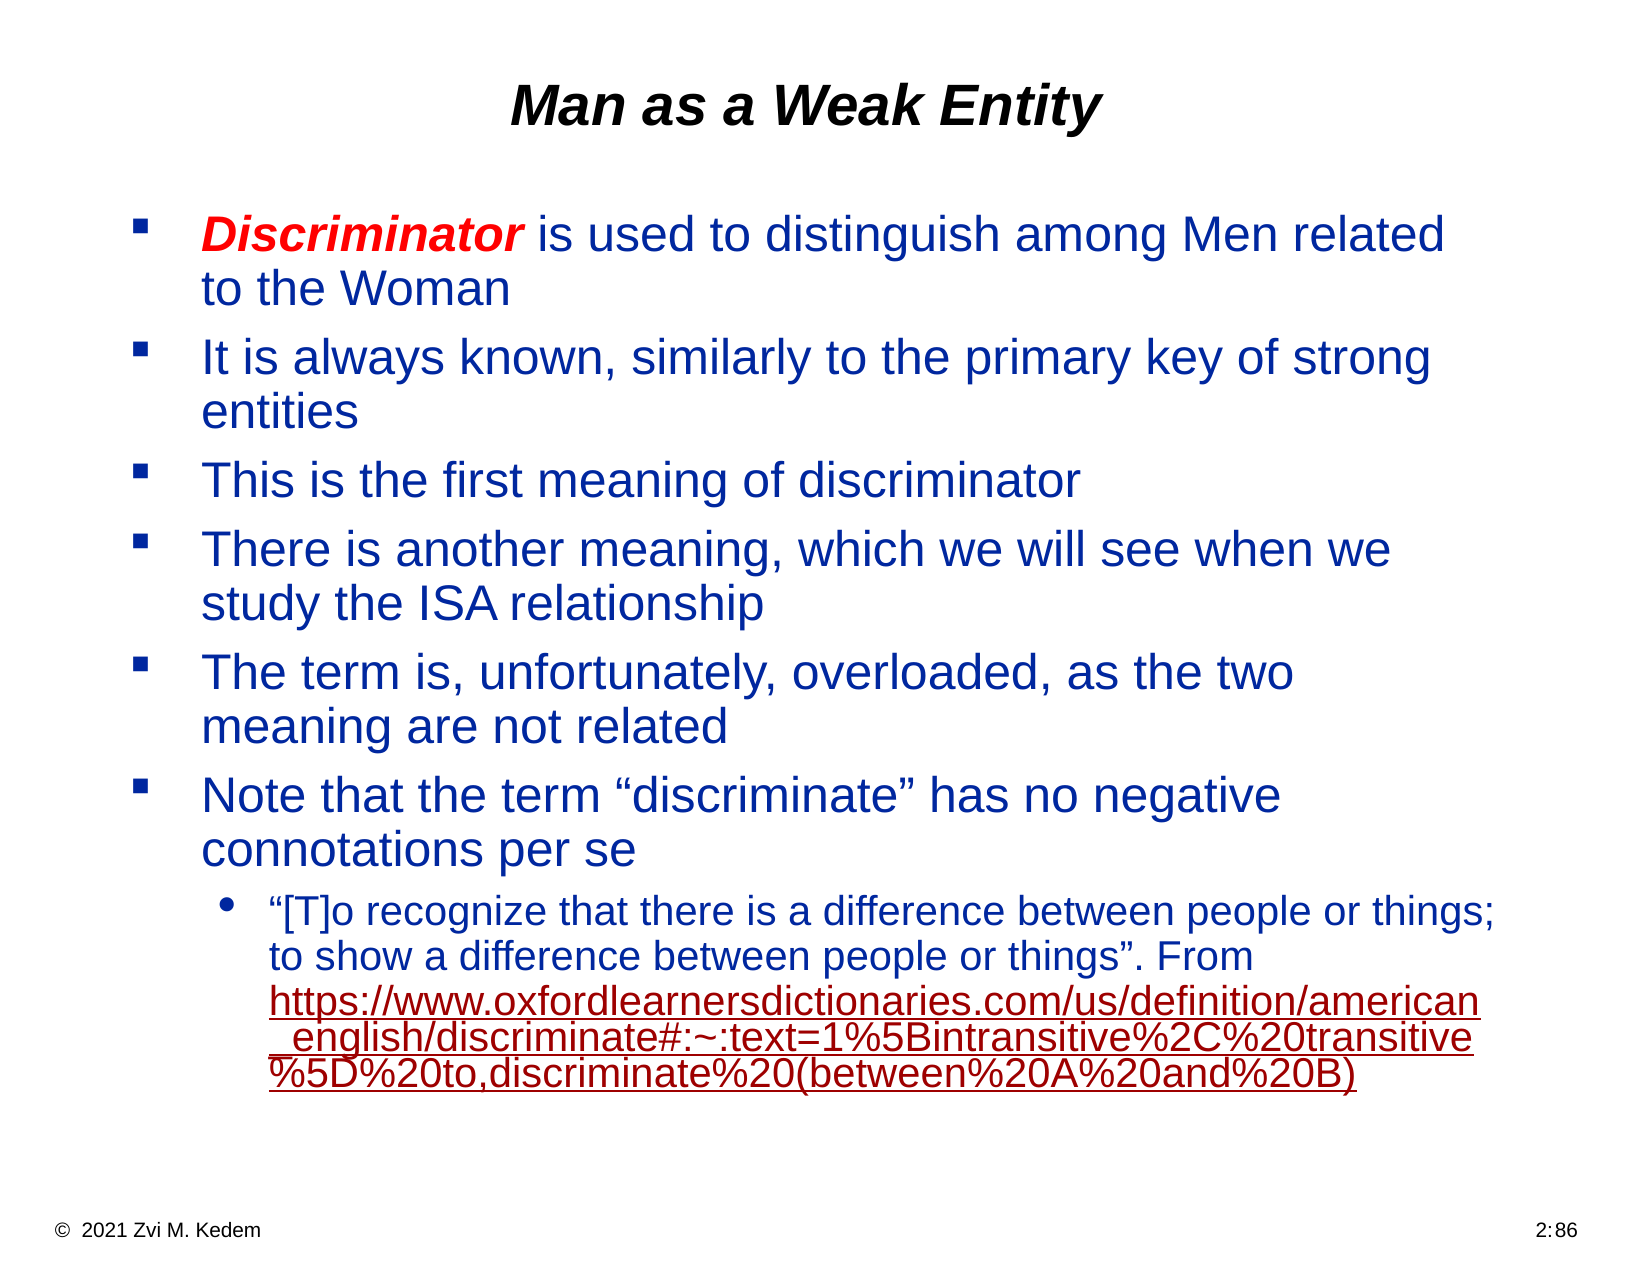

# Man as a Weak Entity
Discriminator is used to distinguish among Men related to the Woman
It is always known, similarly to the primary key of strong entities
This is the first meaning of discriminator
There is another meaning, which we will see when we study the ISA relationship
The term is, unfortunately, overloaded, as the two meaning are not related
Note that the term “discriminate” has no negative connotations per se
“[T]o recognize that there is a difference between people or things; to show a difference between people or things”. From https://www.oxfordlearnersdictionaries.com/us/definition/american_english/discriminate#:~:text=1%5Bintransitive%2C%20transitive%5D%20to,discriminate%20(between%20A%20and%20B)